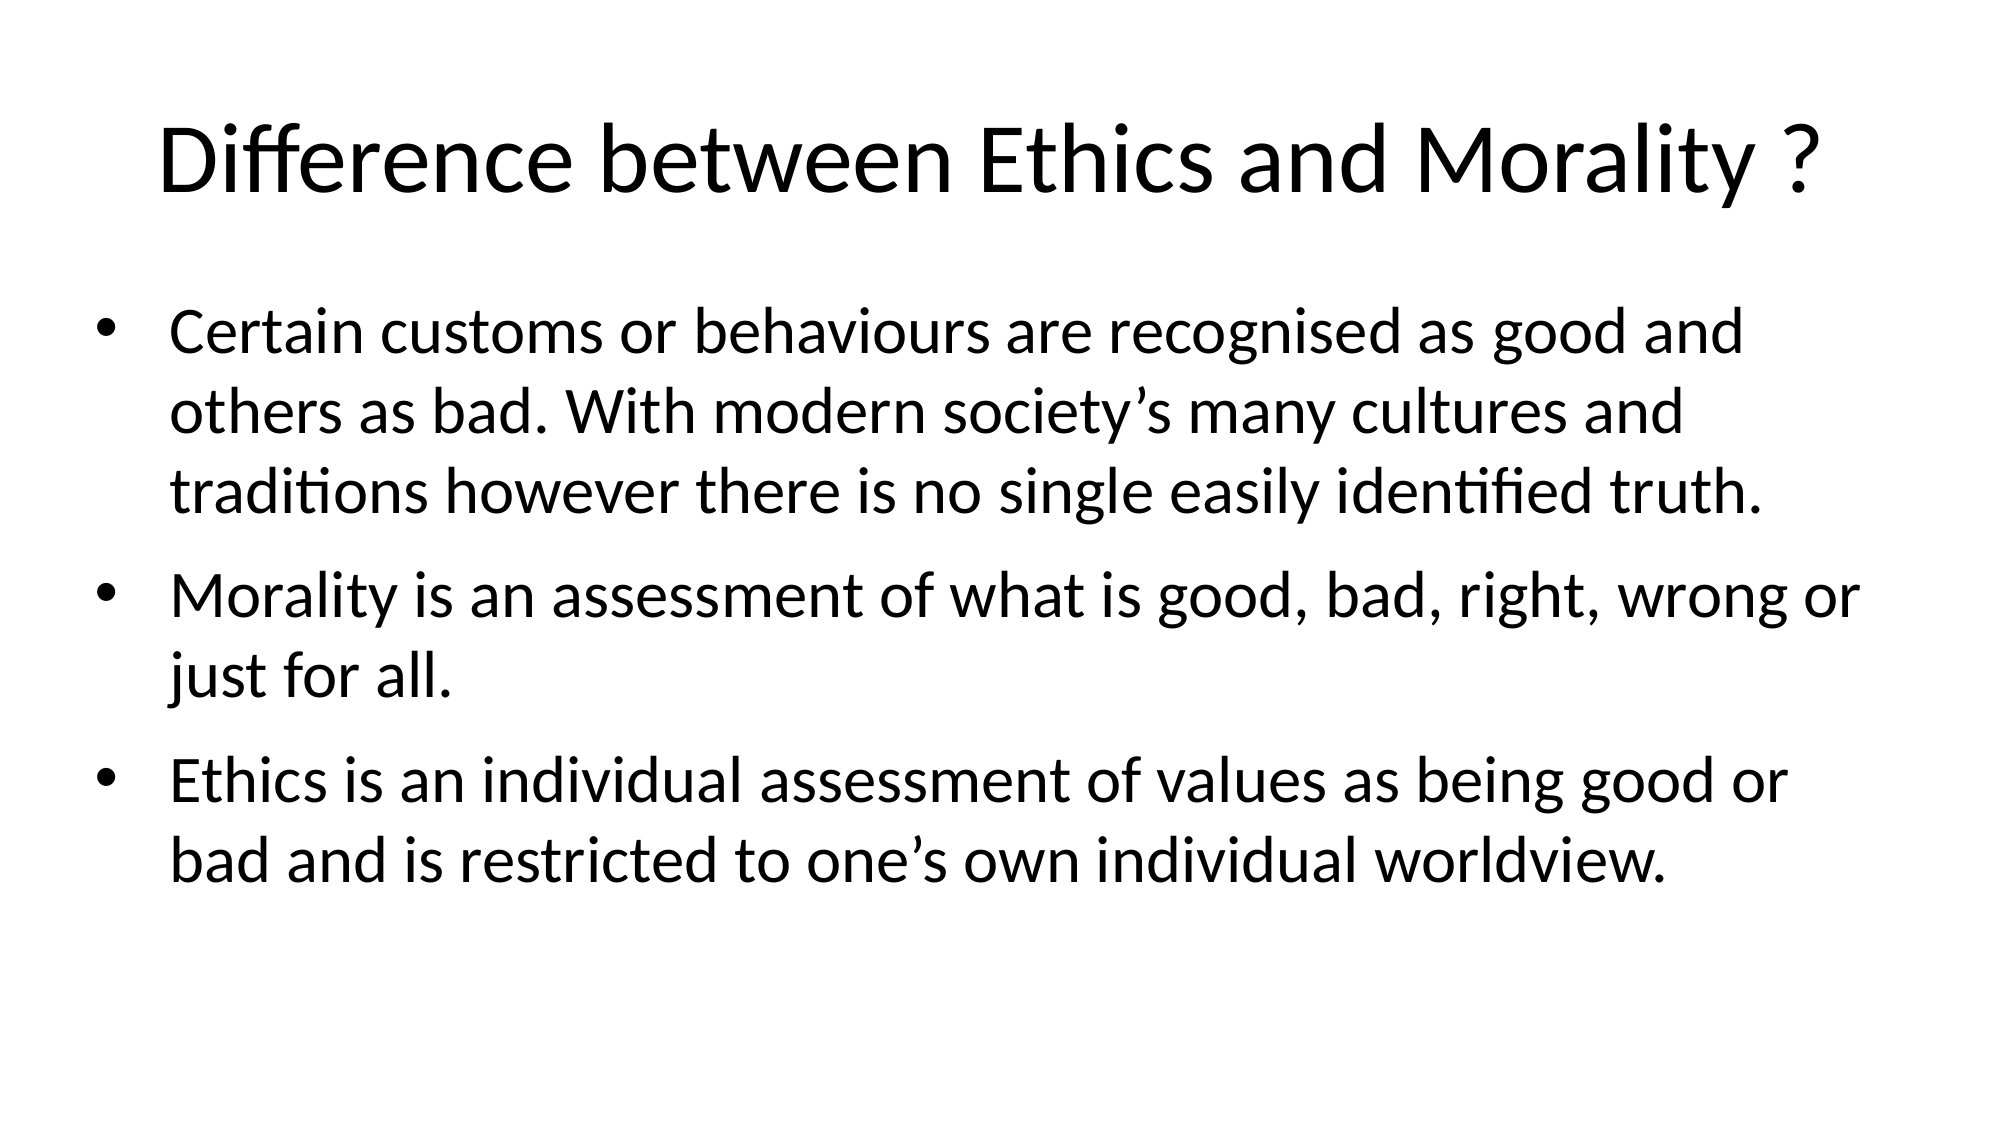

Difference between Ethics and Morality ?
Certain customs or behaviours are recognised as good and others as bad. With modern society’s many cultures and traditions however there is no single easily identified truth.
Morality is an assessment of what is good, bad, right, wrong or just for all.
Ethics is an individual assessment of values as being good or bad and is restricted to one’s own individual worldview.